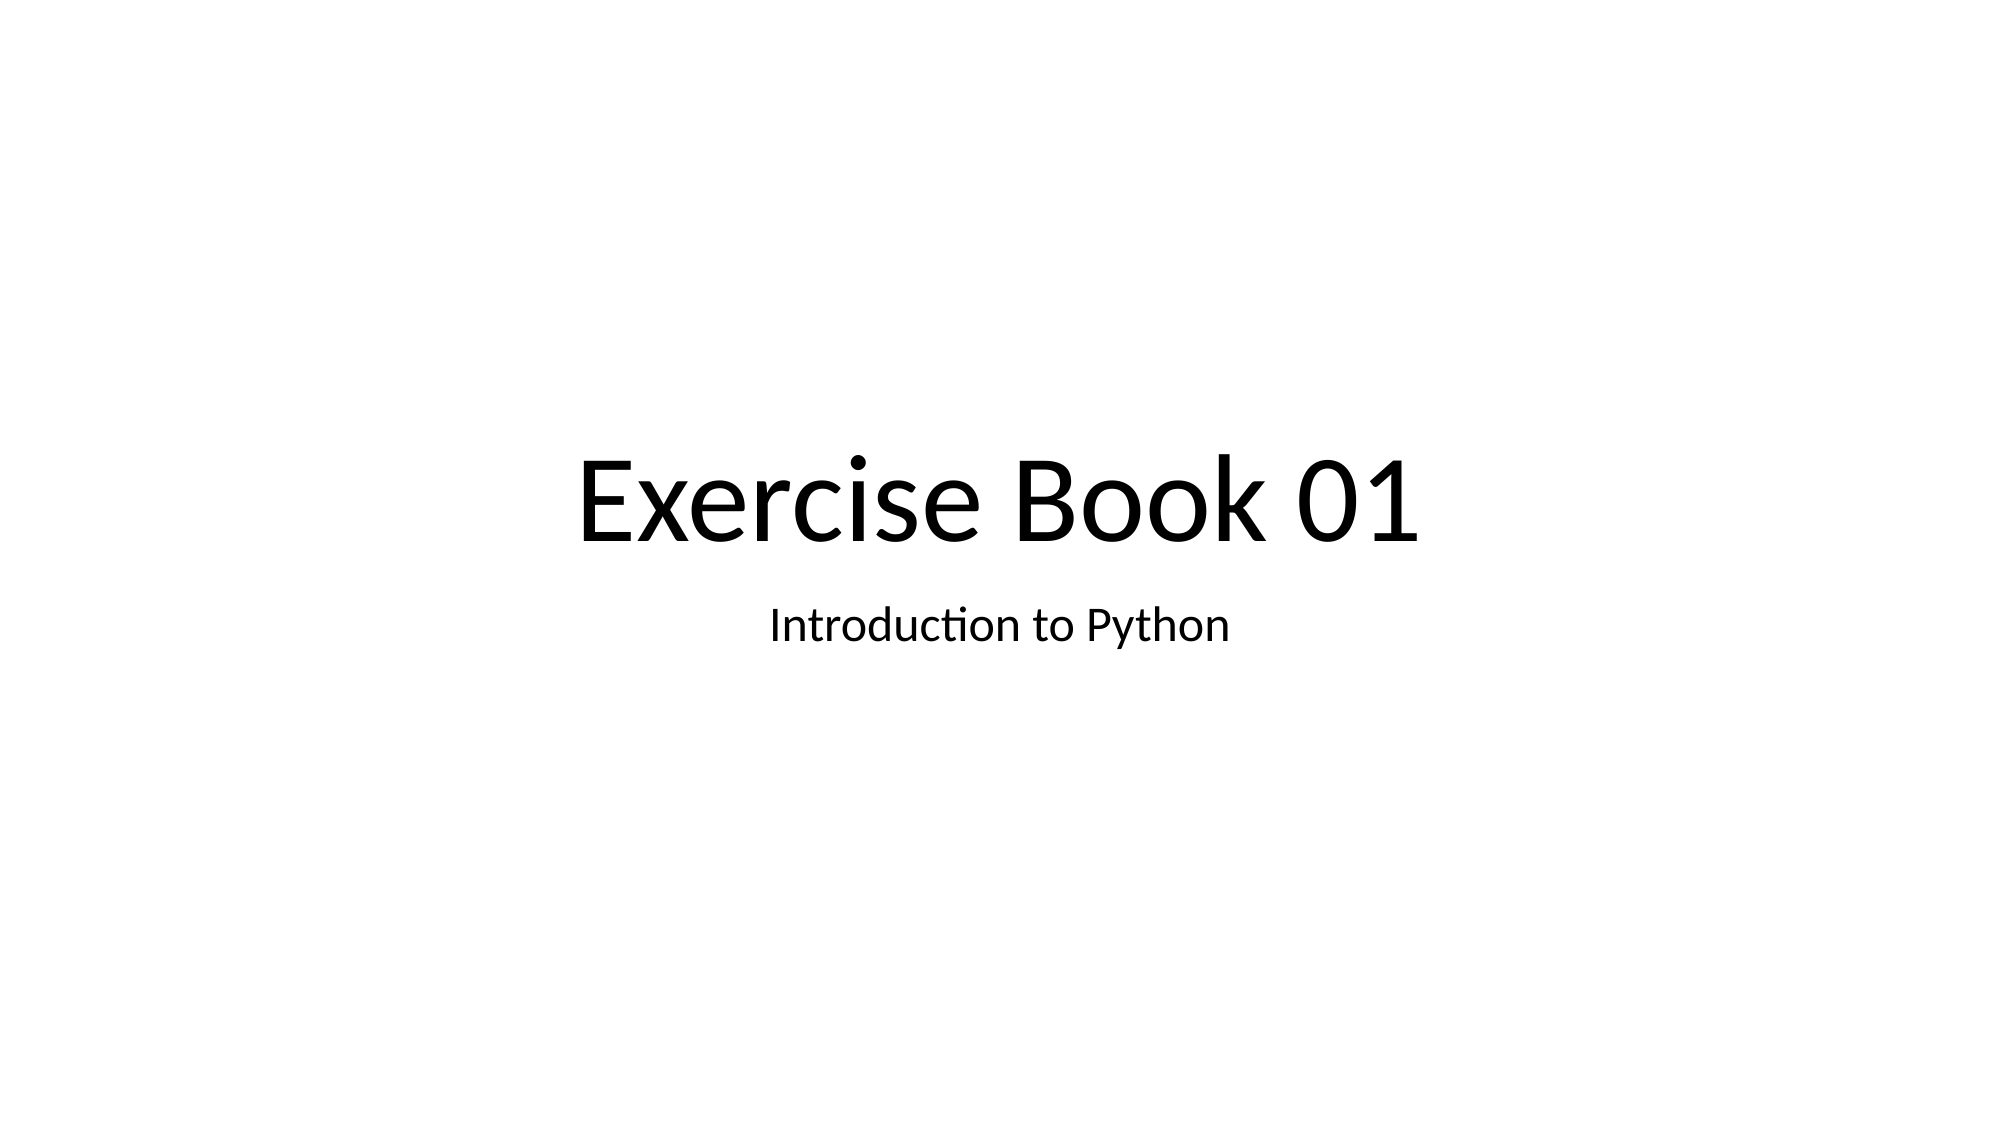

# Exercise Book 01
Introduction to Python